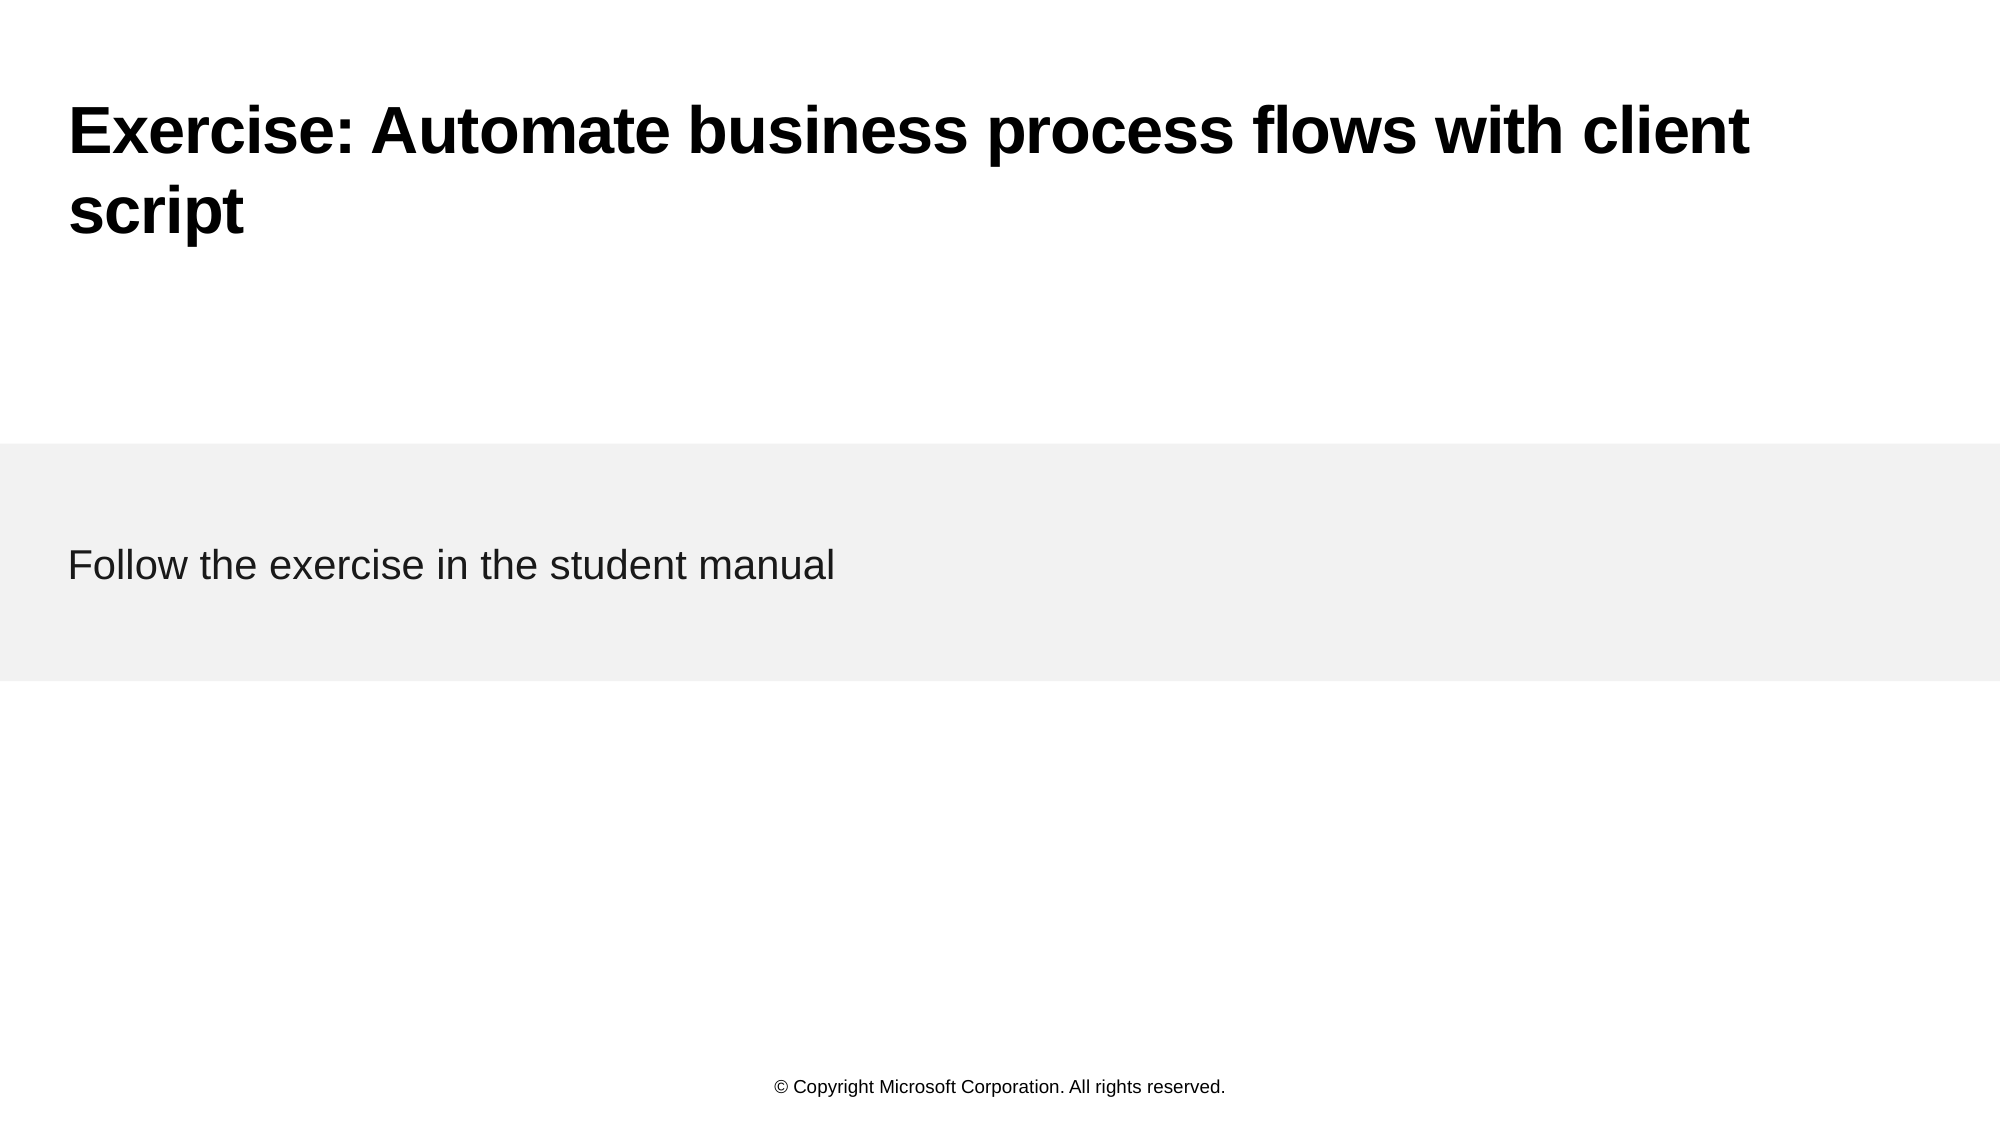

# Exercise: Automate business process flows with client script
Follow the exercise in the student manual